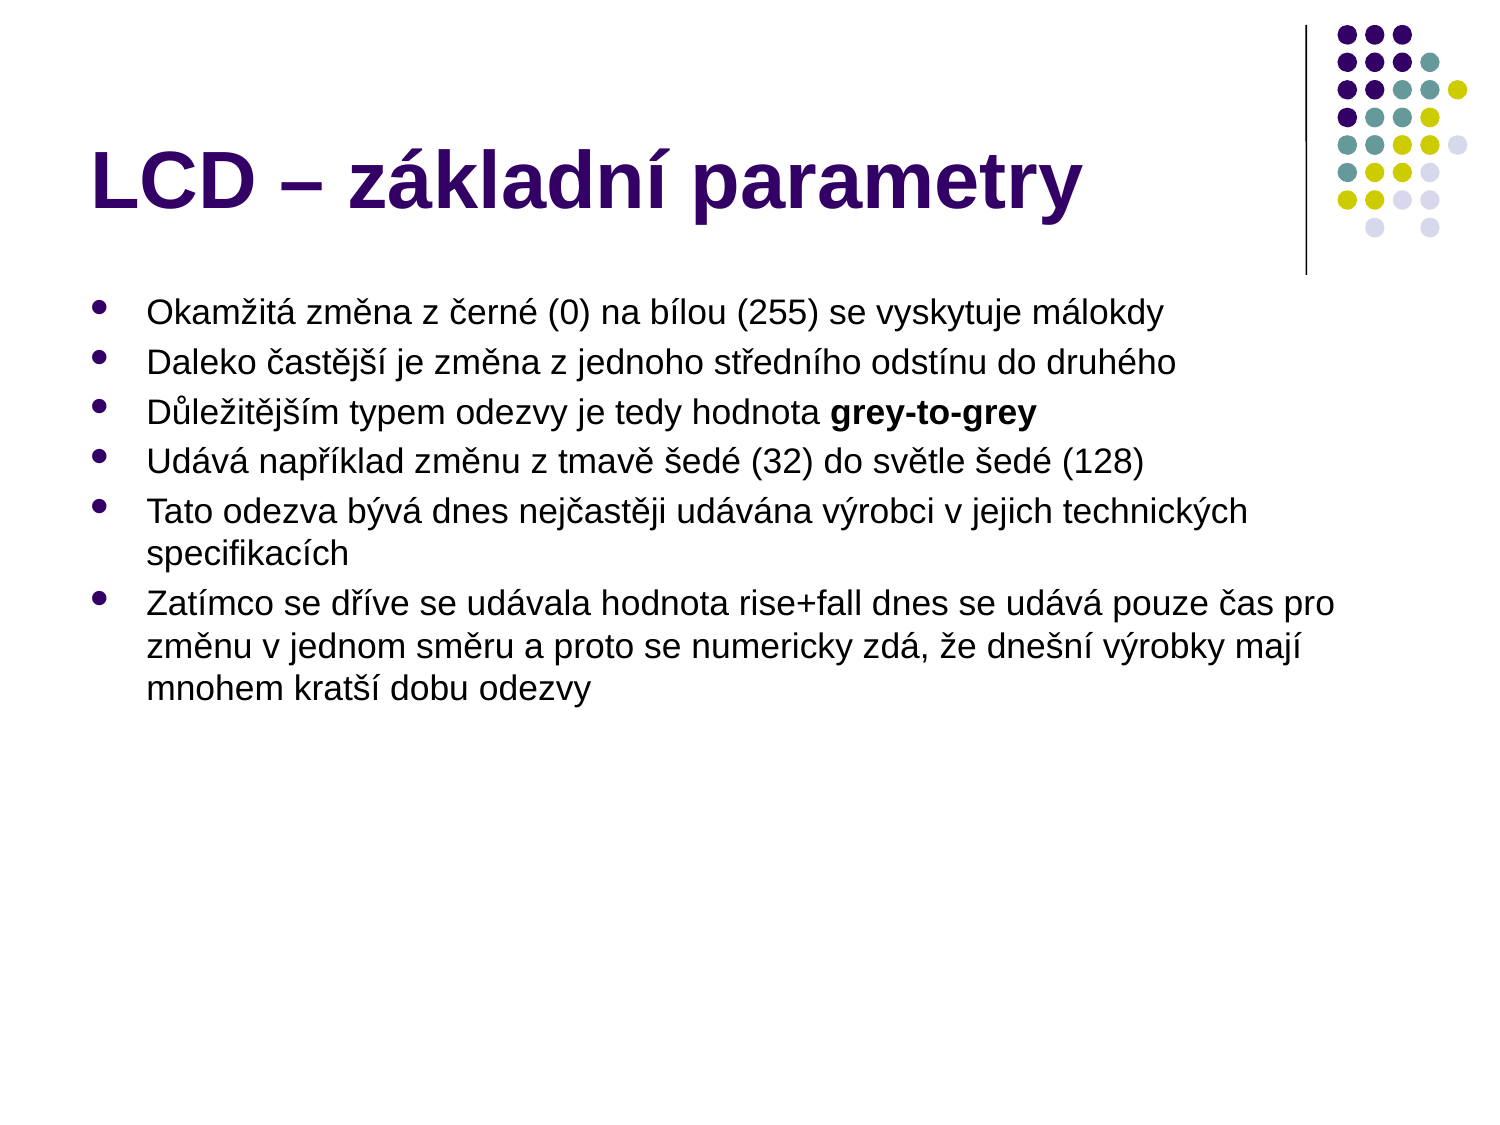

# LCD – základní parametry
Okamžitá změna z černé (0) na bílou (255) se vyskytuje málokdy
Daleko častější je změna z jednoho středního odstínu do druhého
Důležitějším typem odezvy je tedy hodnota grey-to-grey
Udává například změnu z tmavě šedé (32) do světle šedé (128)
Tato odezva bývá dnes nejčastěji udávána výrobci v jejich technických specifikacích
Zatímco se dříve se udávala hodnota rise+fall dnes se udává pouze čas pro změnu v jednom směru a proto se numericky zdá, že dnešní výrobky mají mnohem kratší dobu odezvy